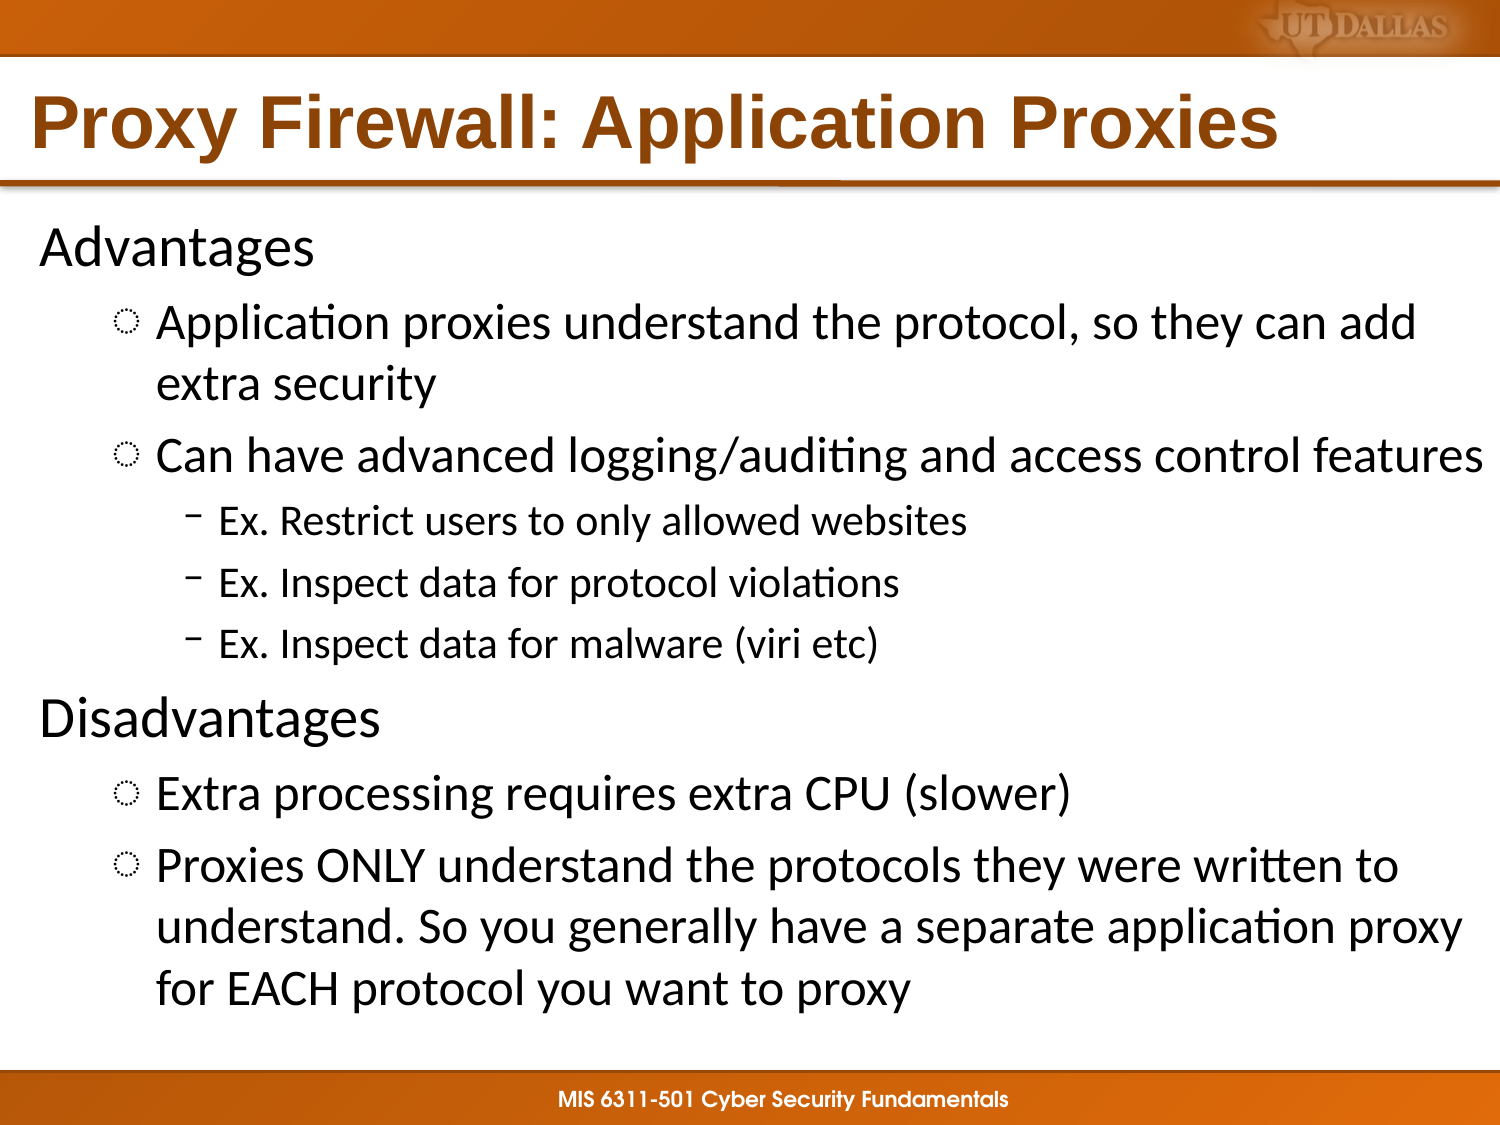

# Proxy Firewall: Application Proxies
Advantages
Application proxies understand the protocol, so they can add extra security
Can have advanced logging/auditing and access control features
Ex. Restrict users to only allowed websites
Ex. Inspect data for protocol violations
Ex. Inspect data for malware (viri etc)
Disadvantages
Extra processing requires extra CPU (slower)
Proxies ONLY understand the protocols they were written to understand. So you generally have a separate application proxy for EACH protocol you want to proxy